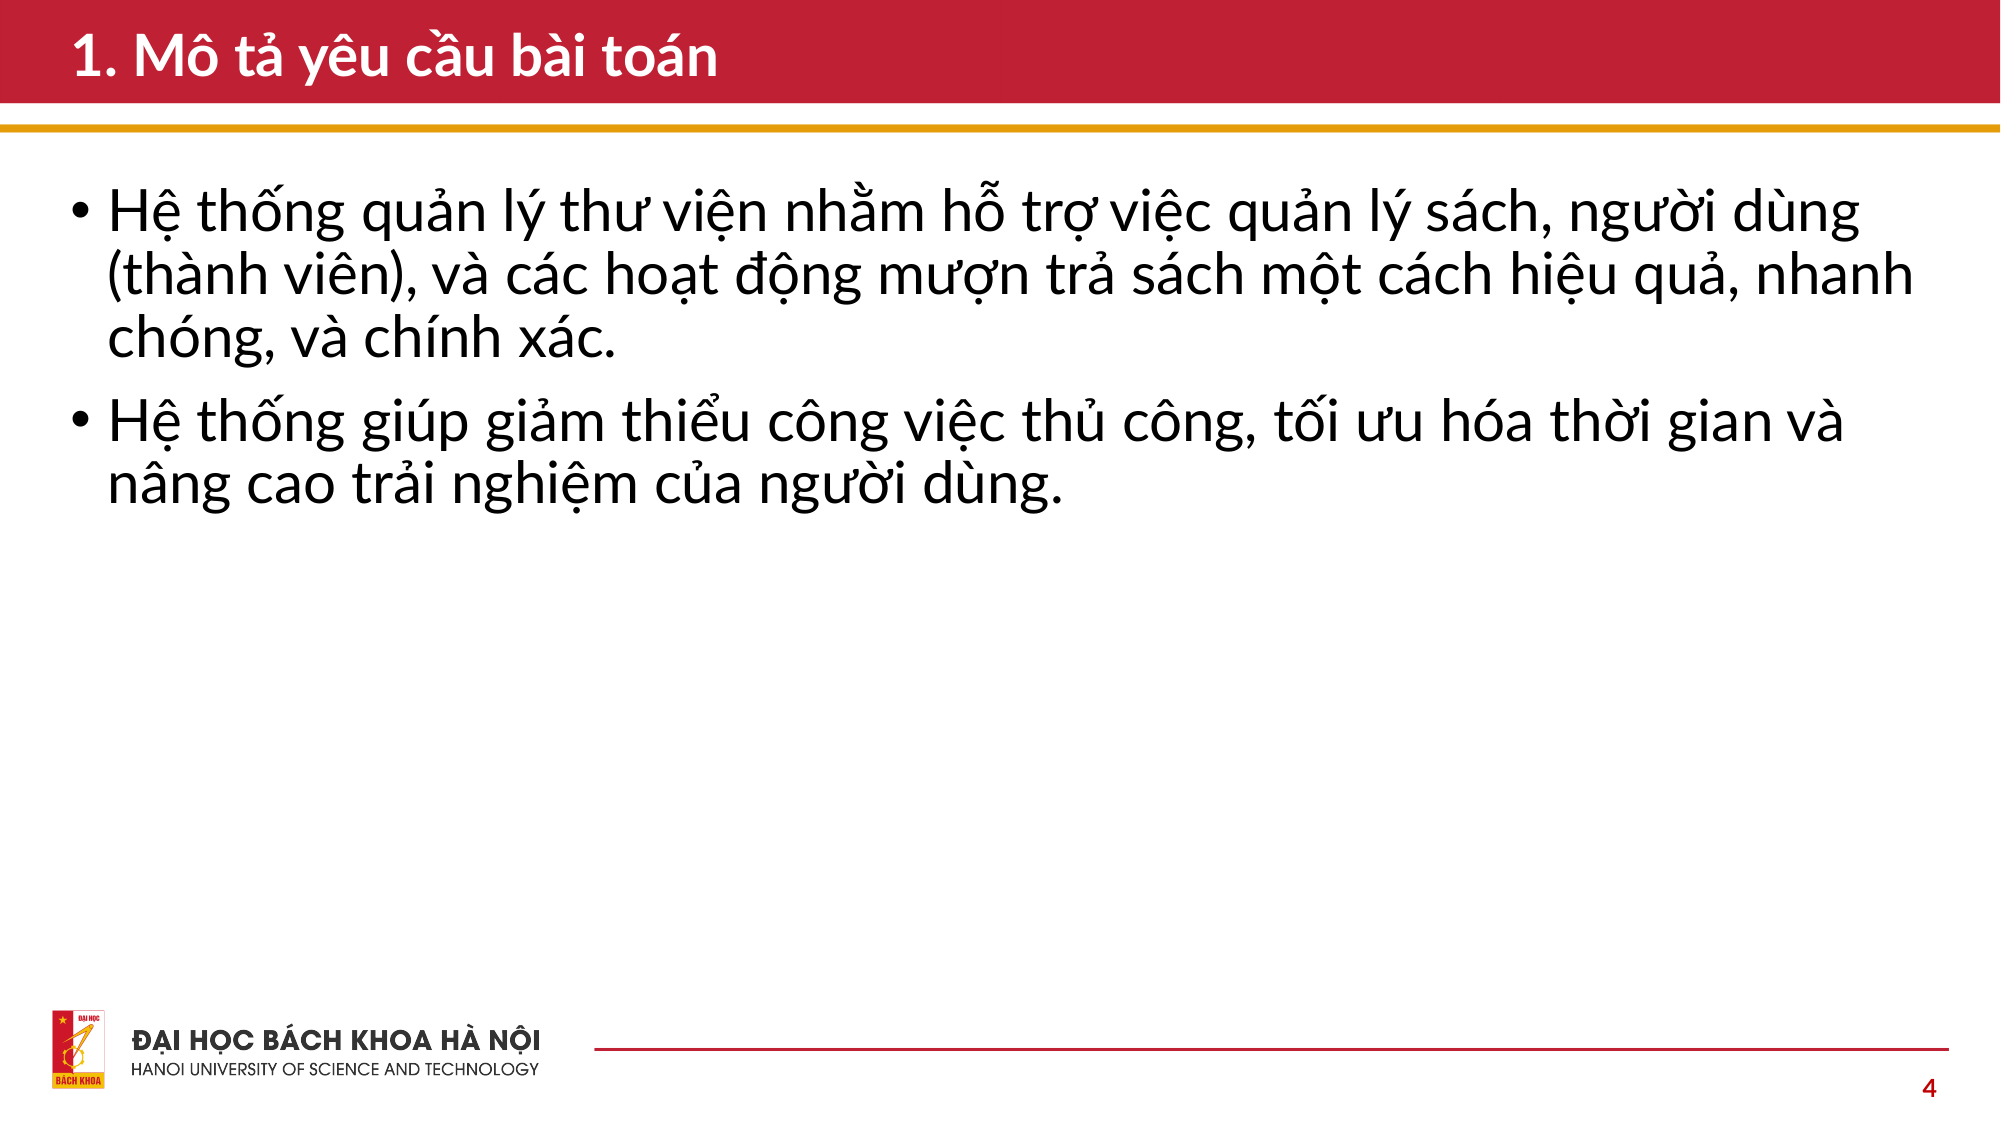

# 1. Mô tả yêu cầu bài toán
Hệ thống quản lý thư viện nhằm hỗ trợ việc quản lý sách, người dùng (thành viên), và các hoạt động mượn trả sách một cách hiệu quả, nhanh chóng, và chính xác.
Hệ thống giúp giảm thiểu công việc thủ công, tối ưu hóa thời gian và nâng cao trải nghiệm của người dùng.
4